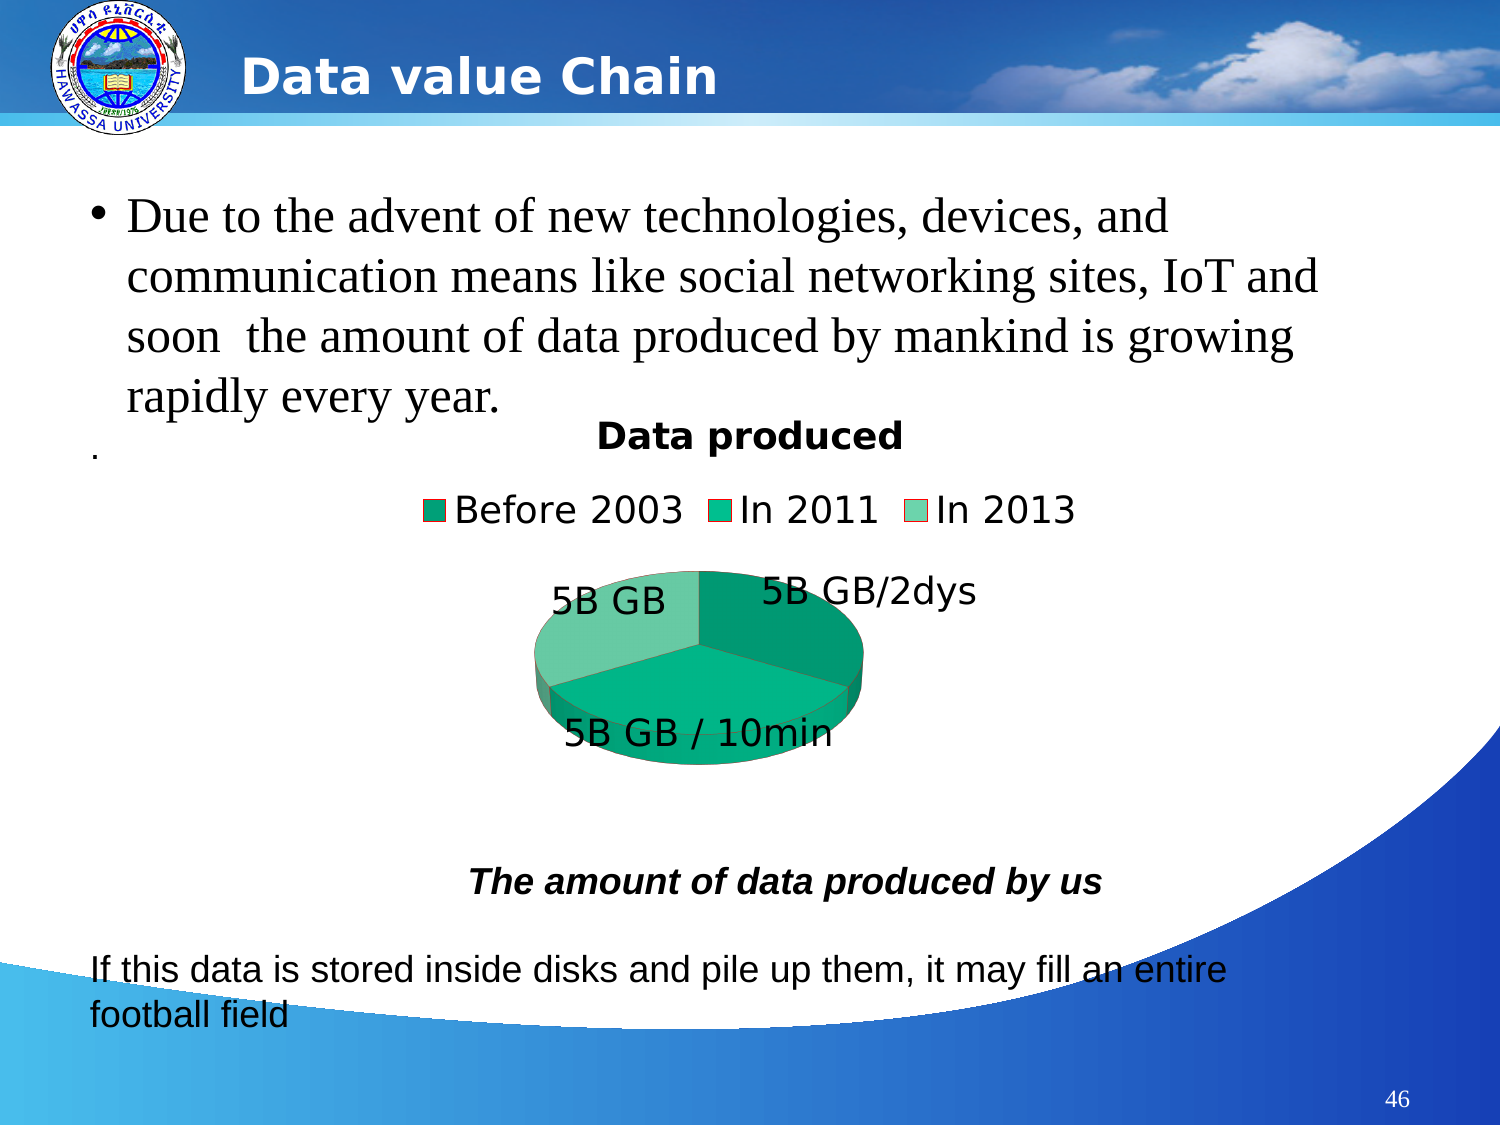

Data value Chain
Due to the advent of new technologies, devices, and communication means like social networking sites, IoT and soon  the amount of data produced by mankind is growing rapidly every year.
.

[unsupported chart]

The amount of data produced by us
If this data is stored inside disks and pile up them, it may fill an entire football field
46